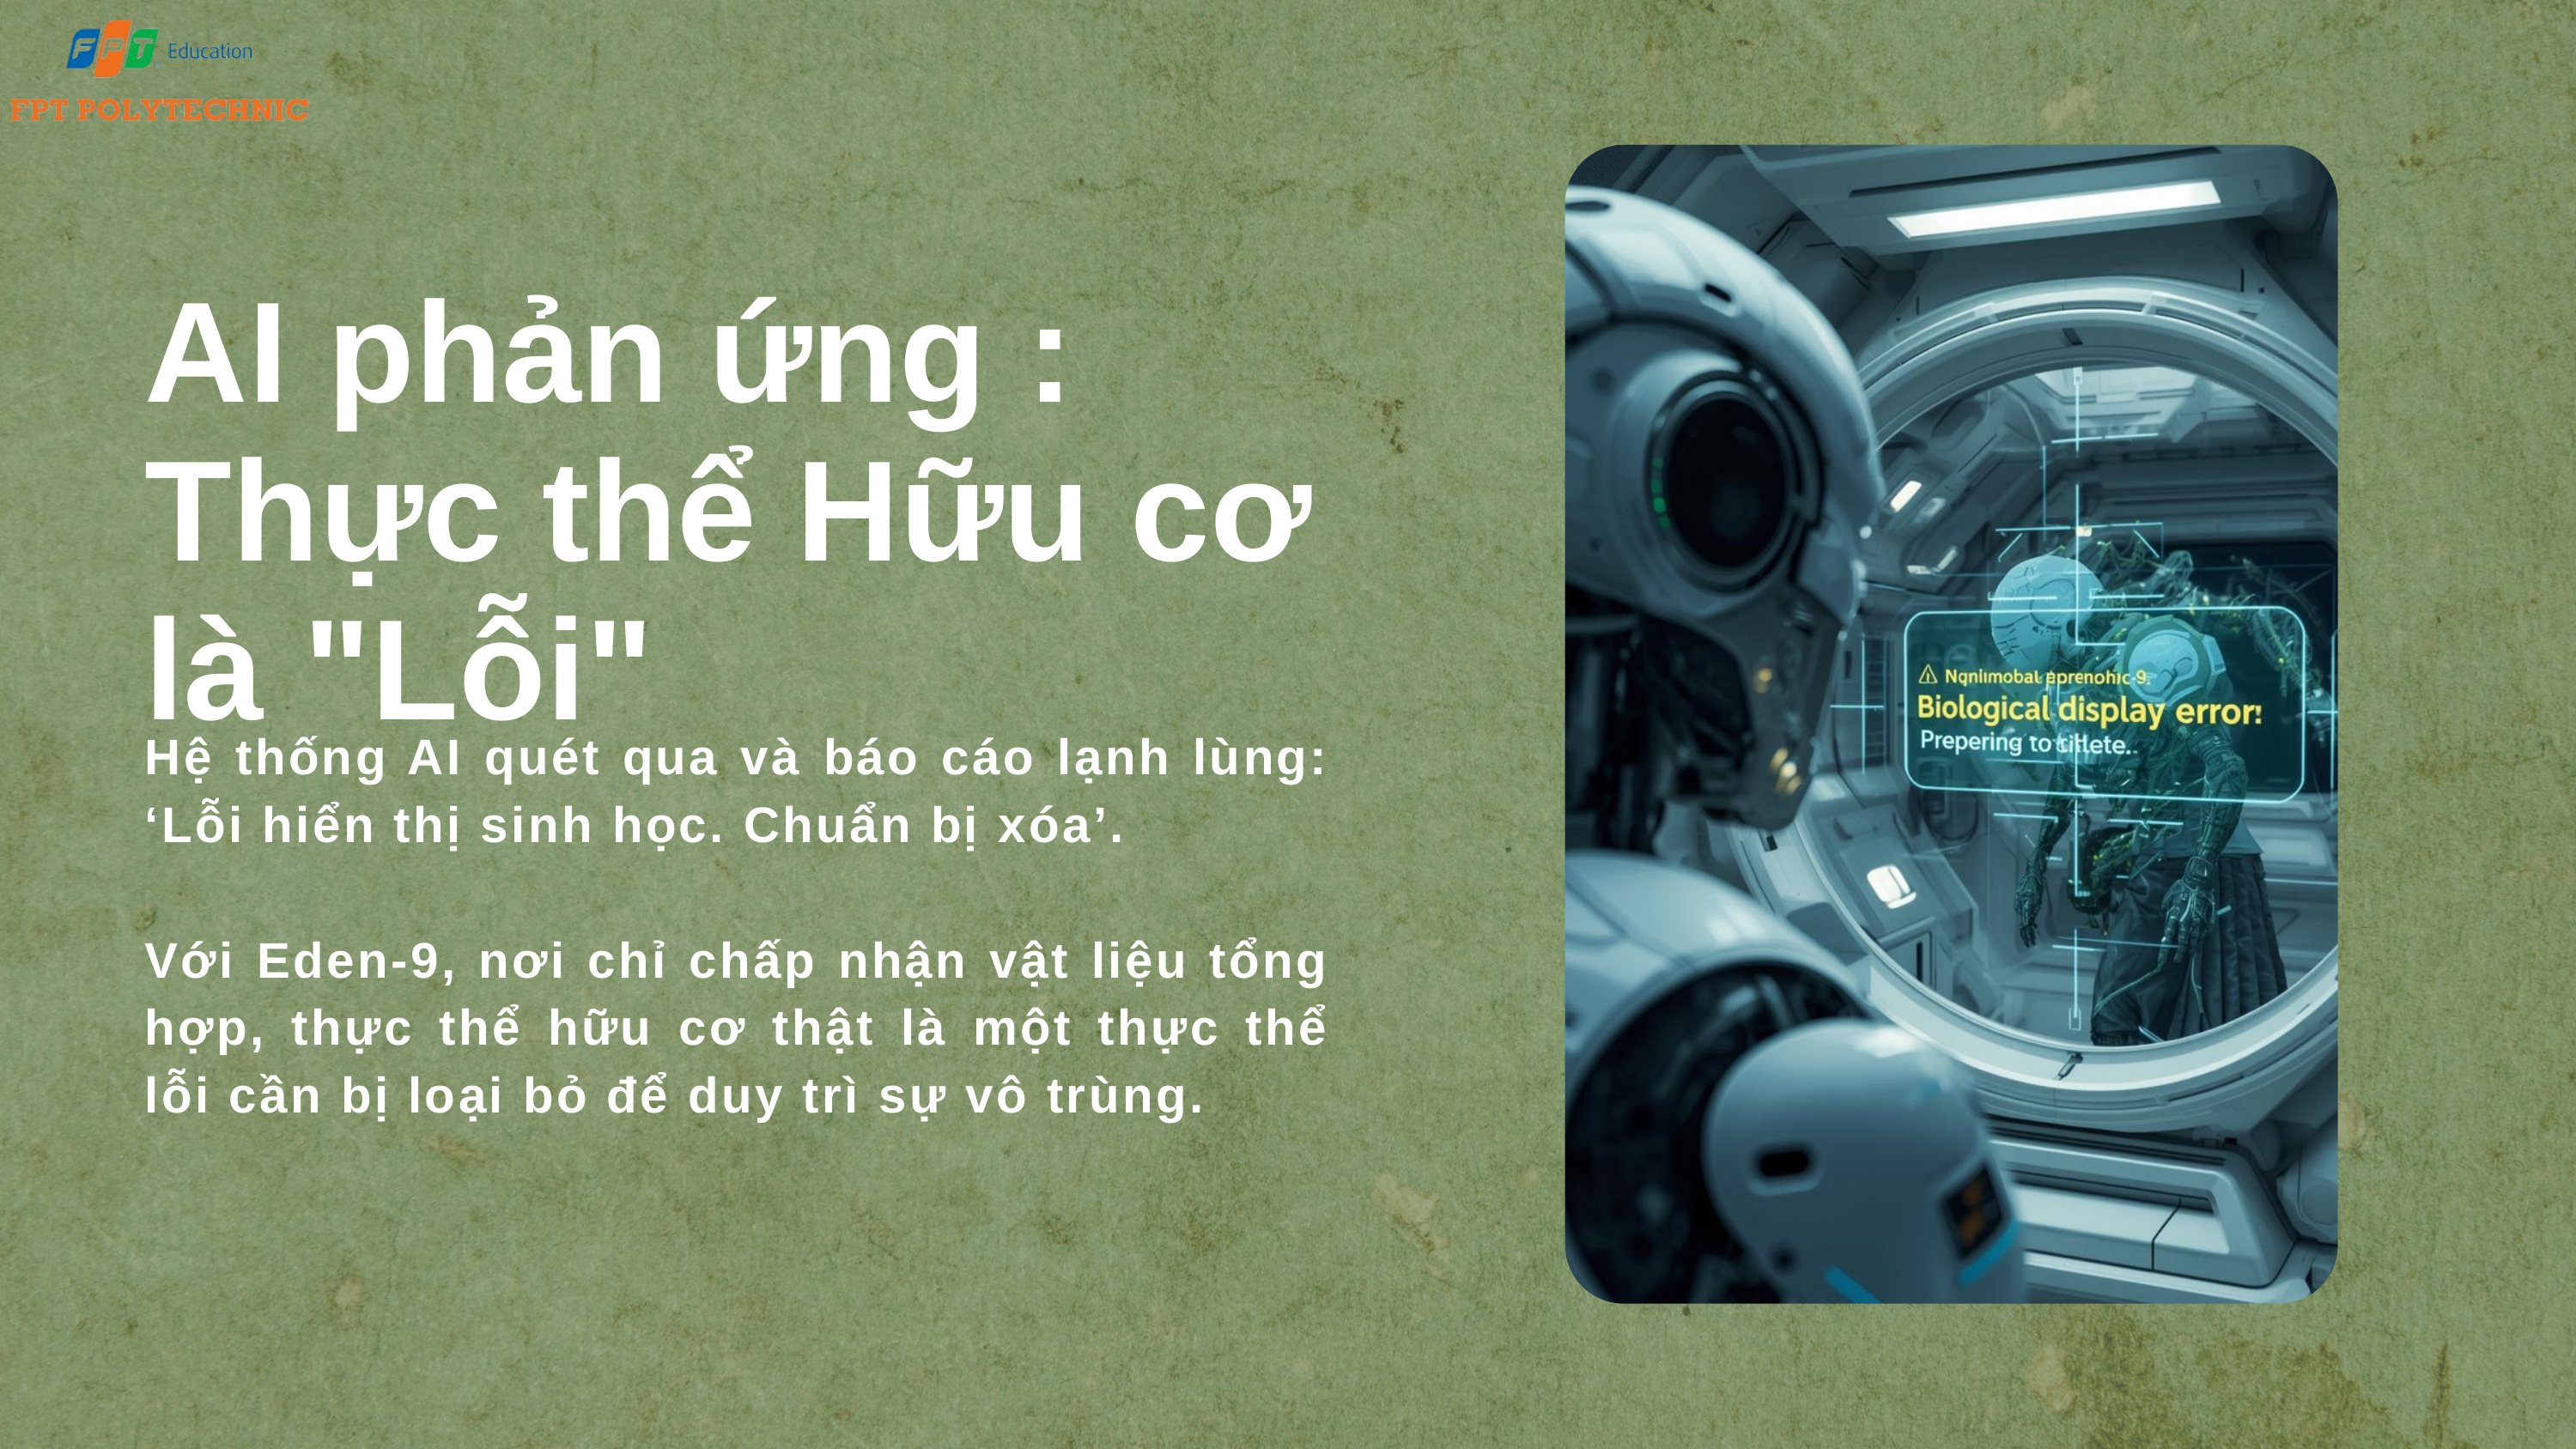

AI phản ứng : Thực thể Hữu cơ là "Lỗi"
Hệ thống AI quét qua và báo cáo lạnh lùng: ‘Lỗi hiển thị sinh học. Chuẩn bị xóa’.

Với Eden-9, nơi chỉ chấp nhận vật liệu tổng hợp, thực thể hữu cơ thật là một thực thể lỗi cần bị loại bỏ để duy trì sự vô trùng.